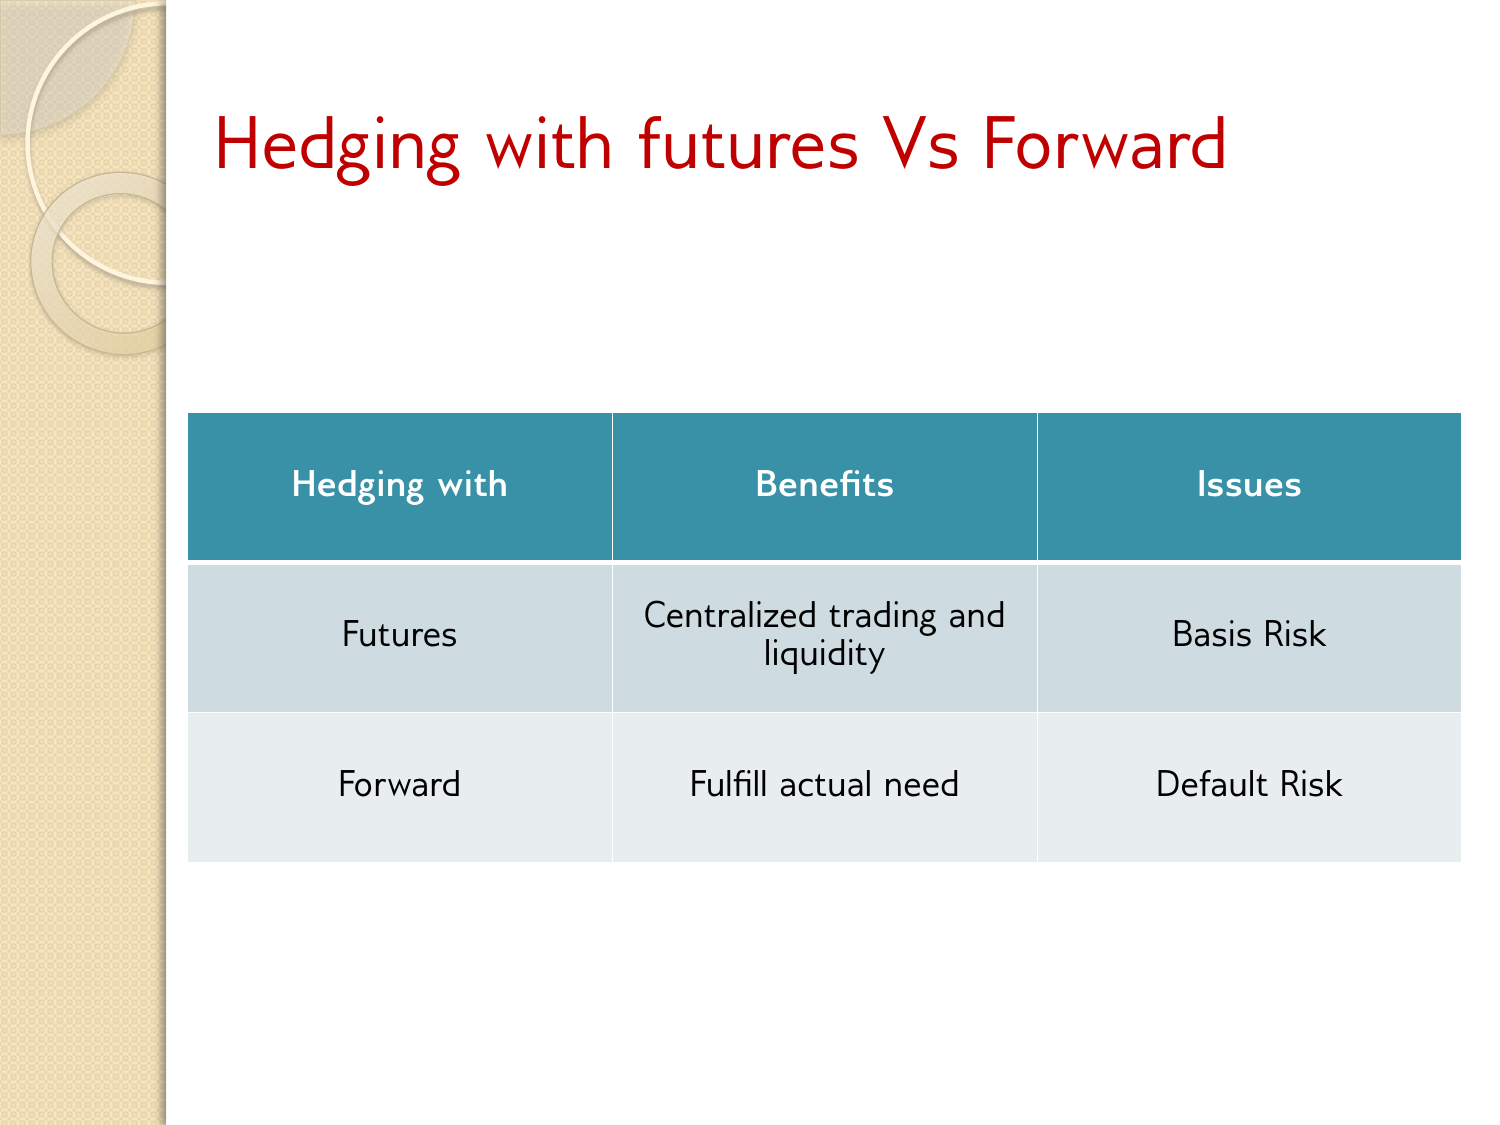

# Hedging with futures Vs Forward
| Hedging with | Benefits | Issues |
| --- | --- | --- |
| Futures | Centralized trading and liquidity | Basis Risk |
| Forward | Fulfill actual need | Default Risk |